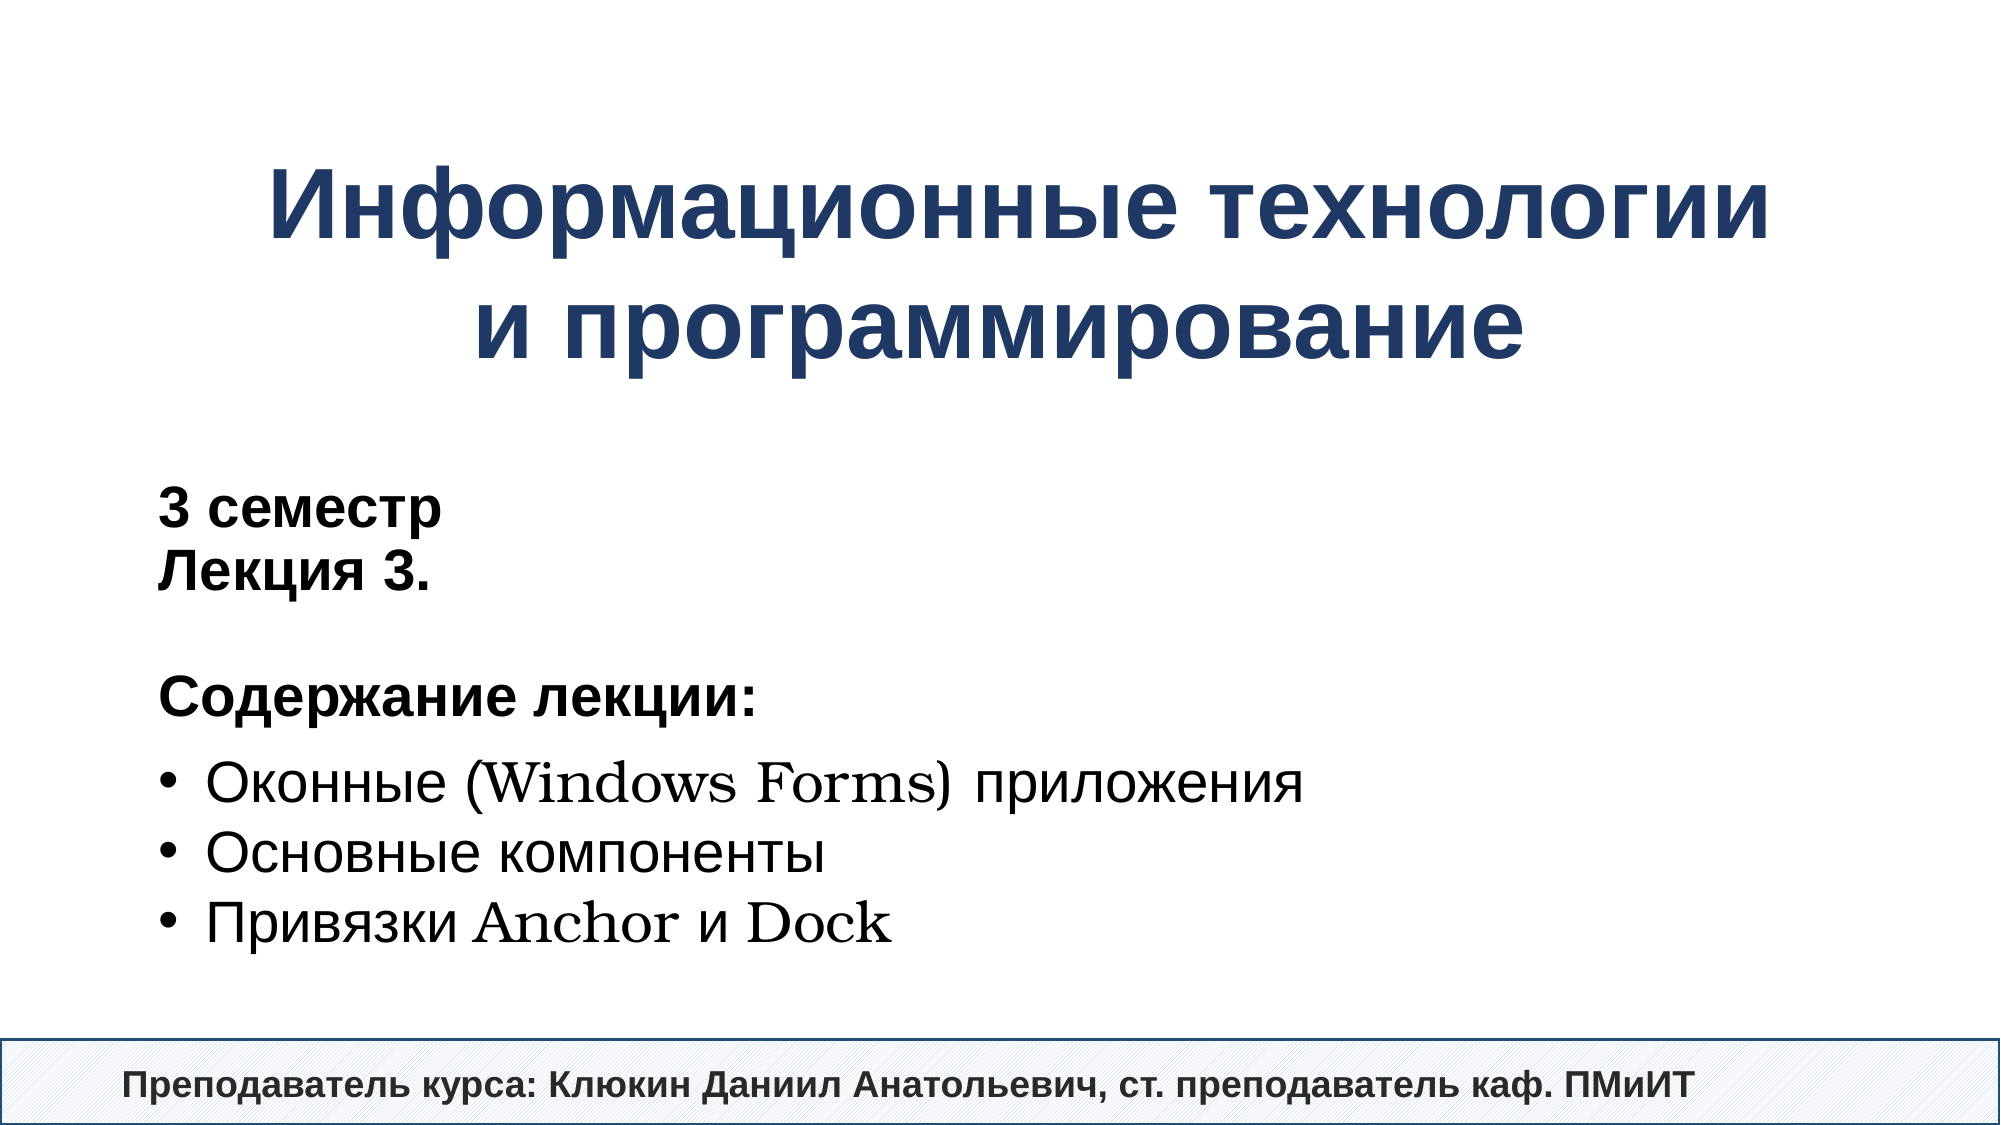

Информационные технологии
и программирование
# 3 семестр Лекция 3. Содержание лекции:
Оконные (Windows Forms) приложения
Основные компоненты
Привязки Anchor и Dock
Преподаватель курса: Клюкин Даниил Анатольевич, ст. преподаватель каф. ПМиИТ